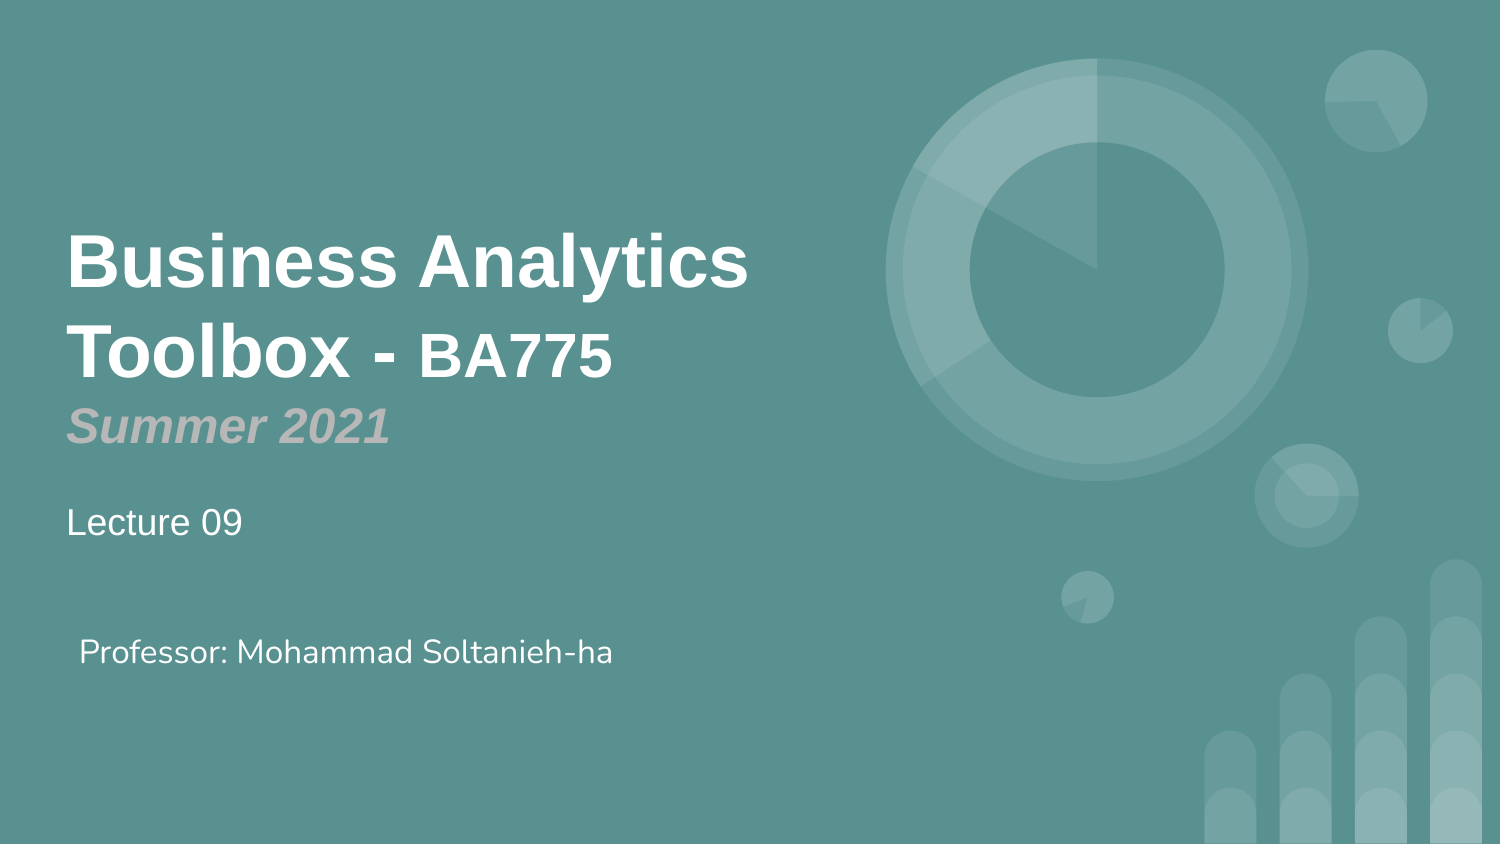

# Business Analytics
Toolbox - BA775
Summer 2021

Lecture 09
Professor: Mohammad Soltanieh-ha